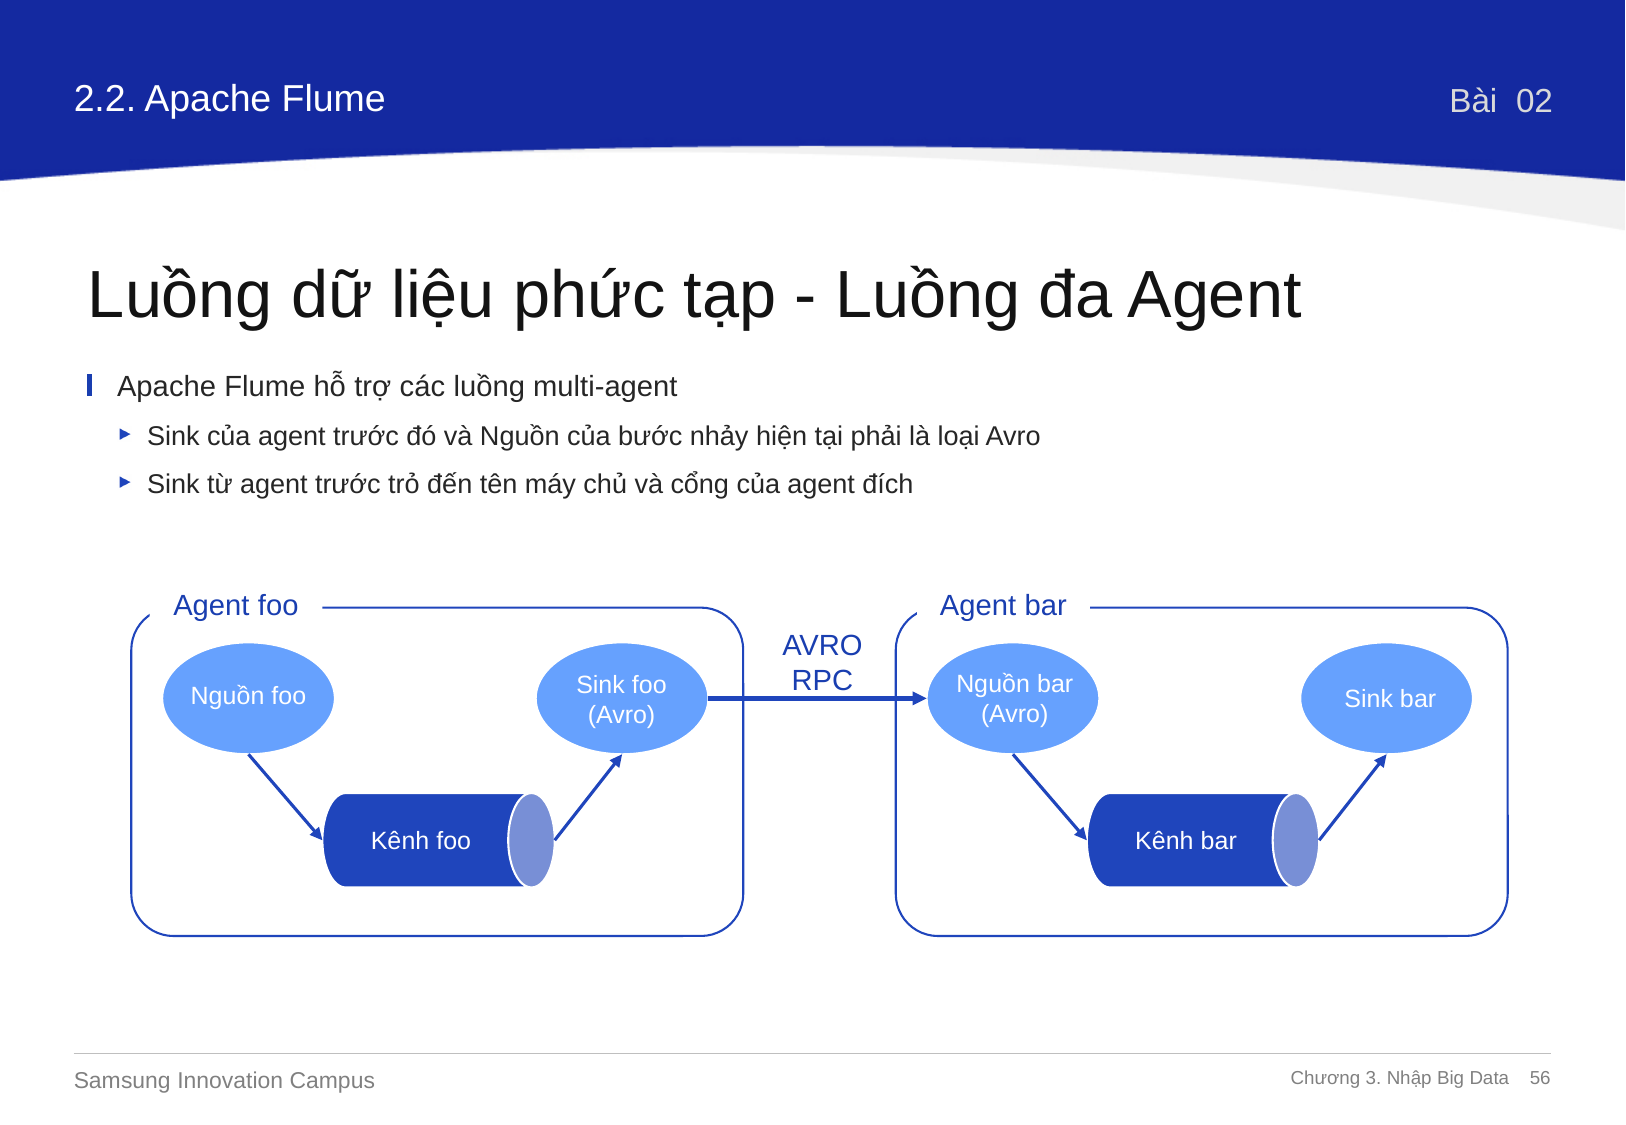

2.2. Apache Flume
Bài  02
Luồng dữ liệu phức tạp - Luồng đa Agent
Apache Flume hỗ trợ các luồng multi-agent
Sink của agent trước đó và Nguồn của bước nhảy hiện tại phải là loại Avro
Sink từ agent trước trỏ đến tên máy chủ và cổng của agent đích
Agent bar

Nguồn bar
(Avro)

Sink bar

Kênh bar
Agent foo

Nguồn foo

Sink foo
(Avro)

Kênh foo
AVRO
RPC